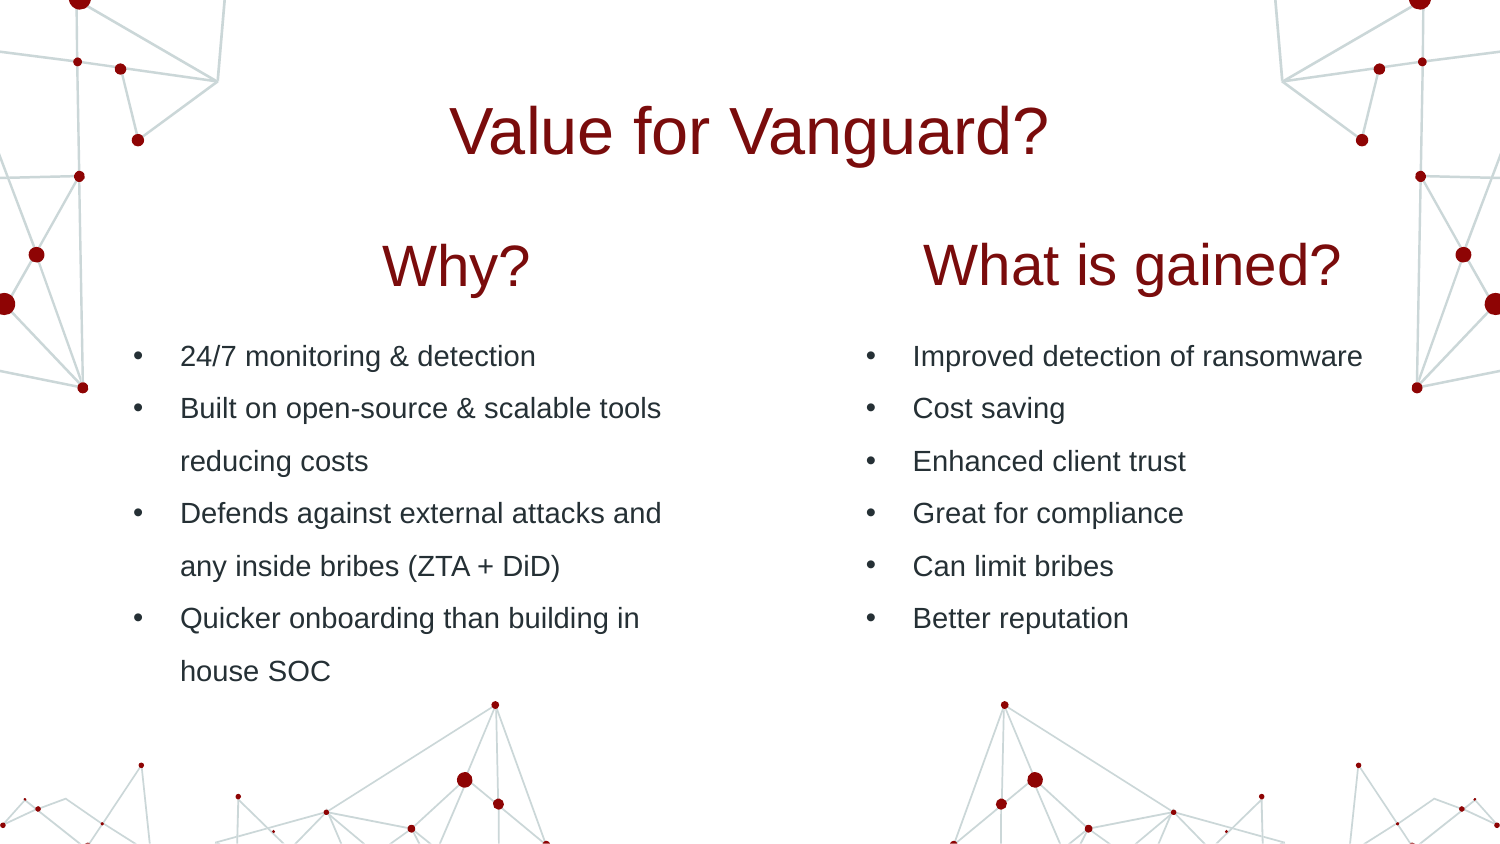

# Value for Vanguard?
What is gained?
Why?
24/7 monitoring & detection
Built on open-source & scalable tools reducing costs
Defends against external attacks and any inside bribes (ZTA + DiD)
Quicker onboarding than building in house SOC

Improved detection of ransomware
Cost saving
Enhanced client trust
Great for compliance
Can limit bribes
Better reputation